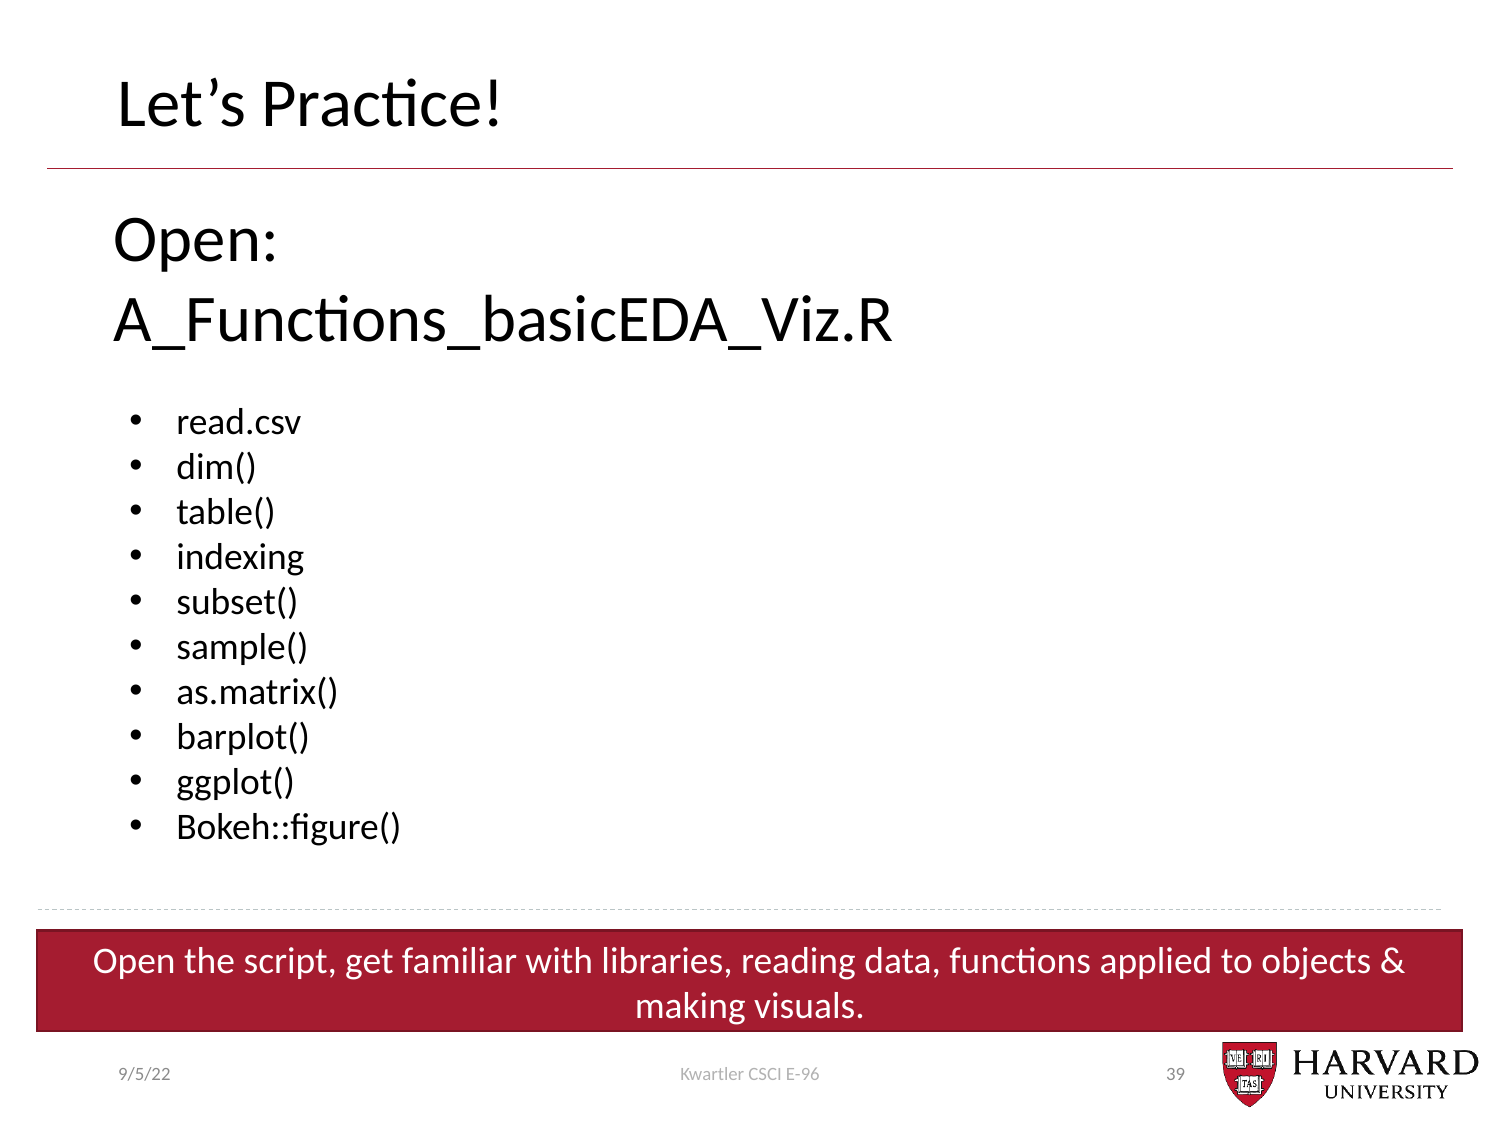

# Let’s Practice!
Open:
A_Functions_basicEDA_Viz.R
read.csv
dim()
table()
indexing
subset()
sample()
as.matrix()
barplot()
ggplot()
Bokeh::figure()
Open the script, get familiar with libraries, reading data, functions applied to objects & making visuals.
9/5/22
Kwartler CSCI E-96
39